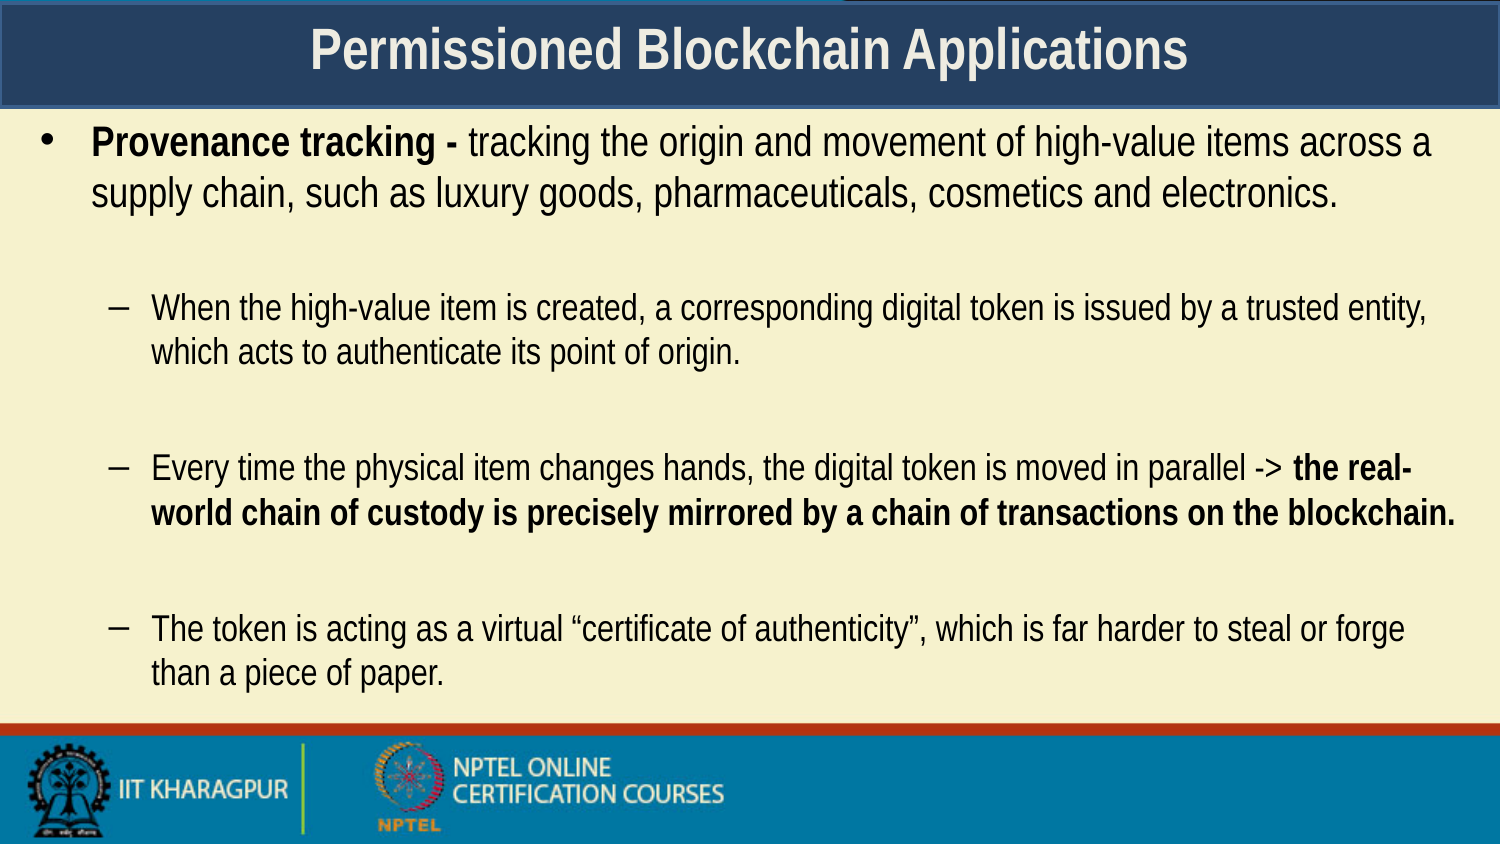

# Permissioned Blockchain Applications
Provenance tracking - tracking the origin and movement of high-value items across a supply chain, such as luxury goods, pharmaceuticals, cosmetics and electronics.

When the high-value item is created, a corresponding digital token is issued by a trusted entity, which acts to authenticate its point of origin.

Every time the physical item changes hands, the digital token is moved in parallel -> the real-world chain of custody is precisely mirrored by a chain of transactions on the blockchain.

The token is acting as a virtual “certificate of authenticity”, which is far harder to steal or forge than a piece of paper.